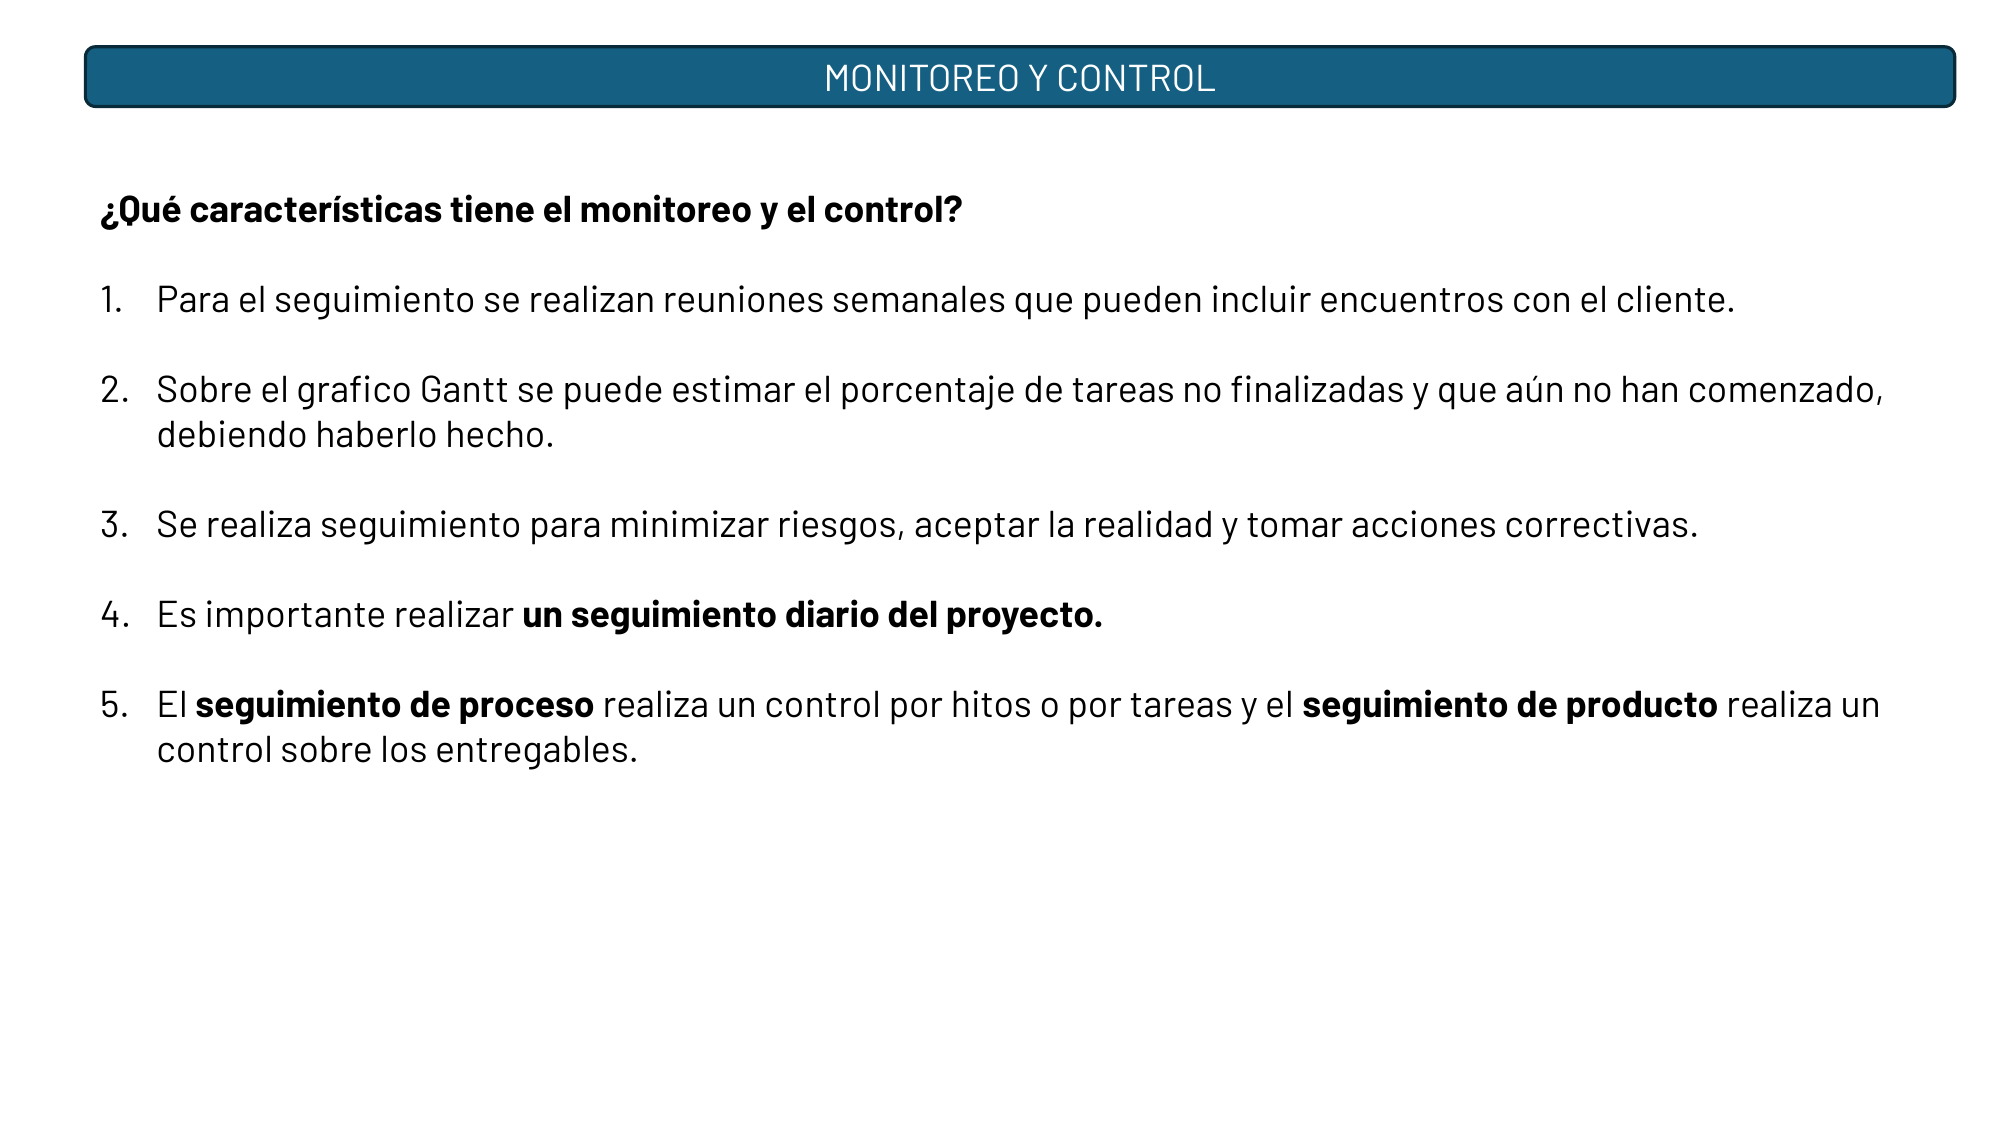

MONITOREO Y CONTROL
¿Qué características tiene el monitoreo y el control?

Para el seguimiento se realizan reuniones semanales que pueden incluir encuentros con el cliente.

Sobre el grafico Gantt se puede estimar el porcentaje de tareas no finalizadas y que aún no han comenzado, debiendo haberlo hecho.

Se realiza seguimiento para minimizar riesgos, aceptar la realidad y tomar acciones correctivas.

Es importante realizar un seguimiento diario del proyecto.

El seguimiento de proceso realiza un control por hitos o por tareas y el seguimiento de producto realiza un control sobre los entregables.